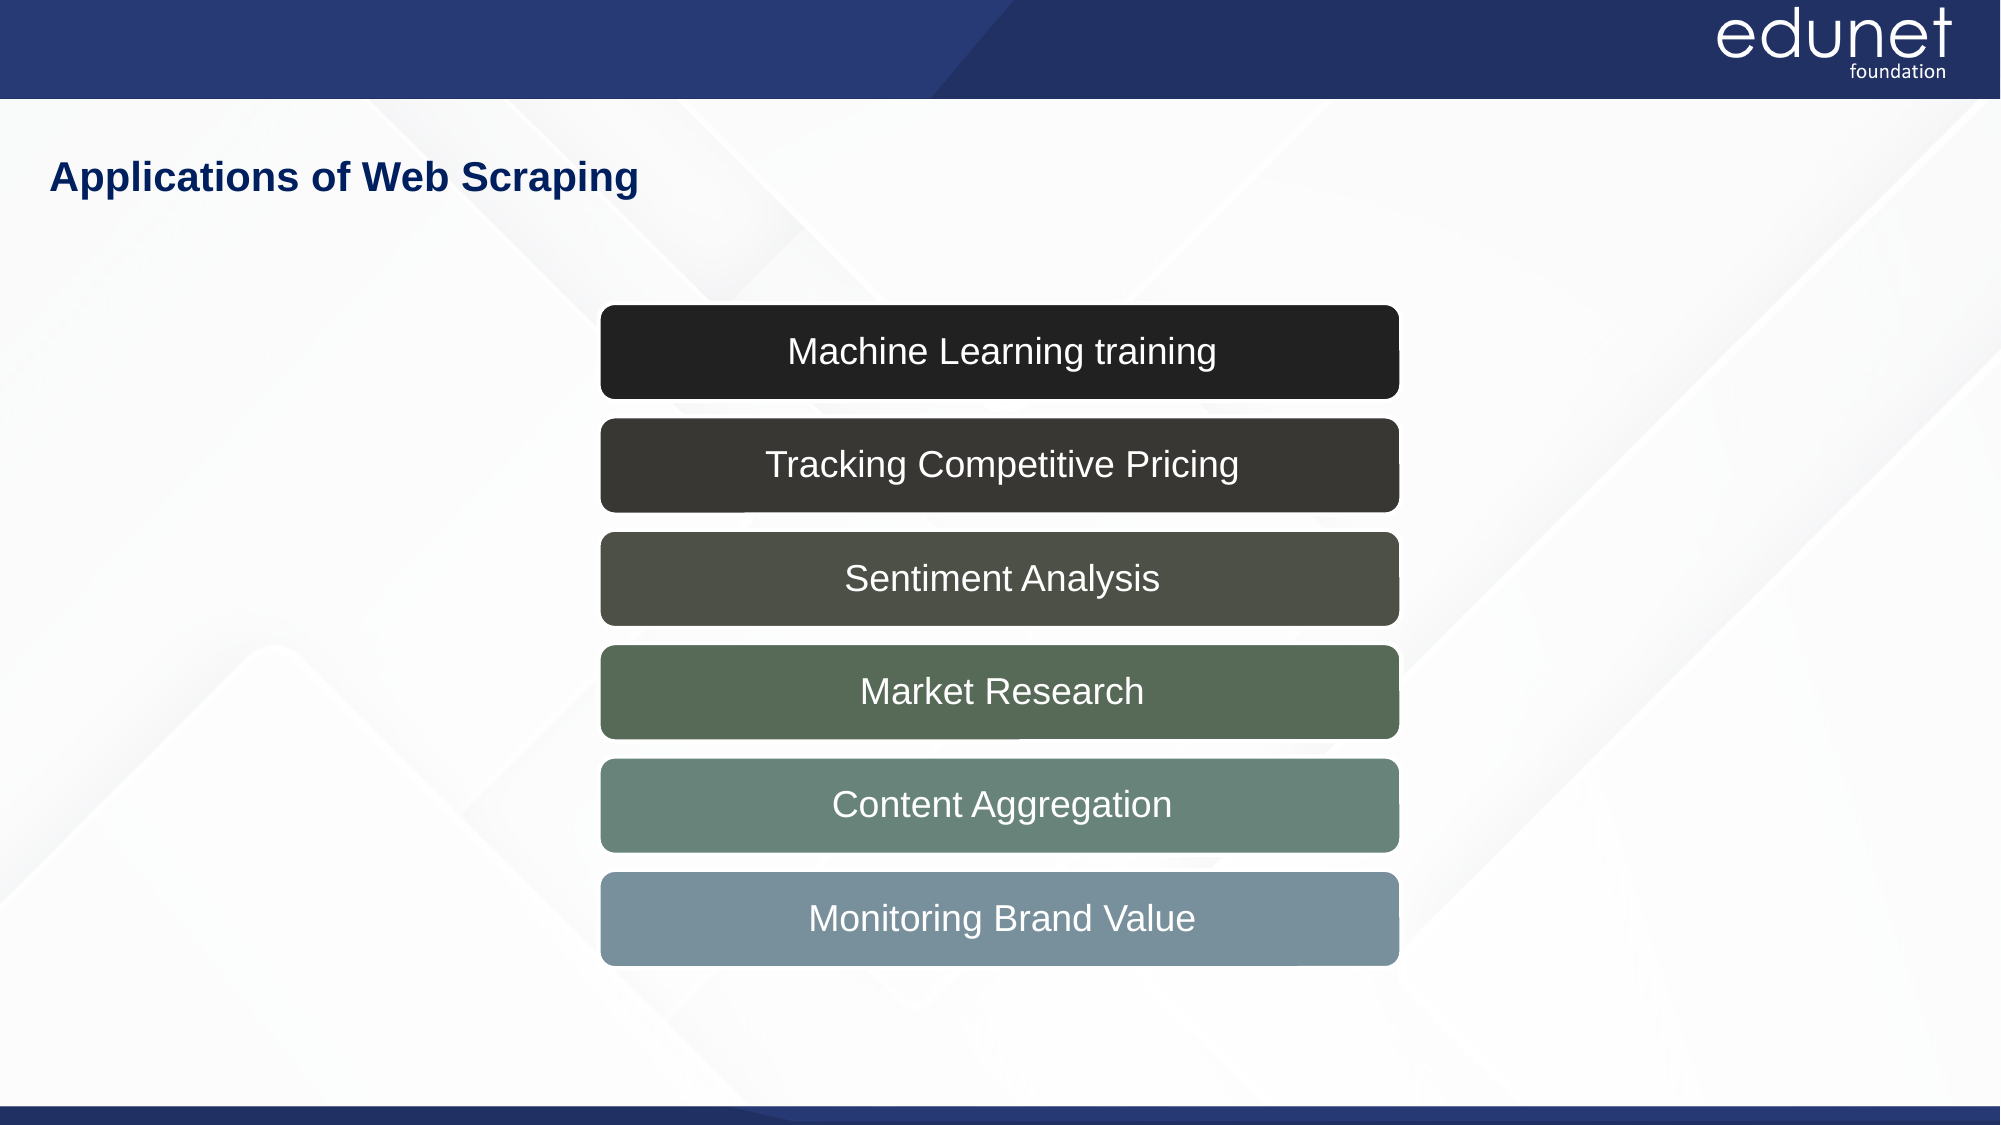

Applications of Web Scraping
Machine Learning training
Tracking Competitive Pricing
Sentiment Analysis
Market Research
Content Aggregation
Monitoring Brand Value